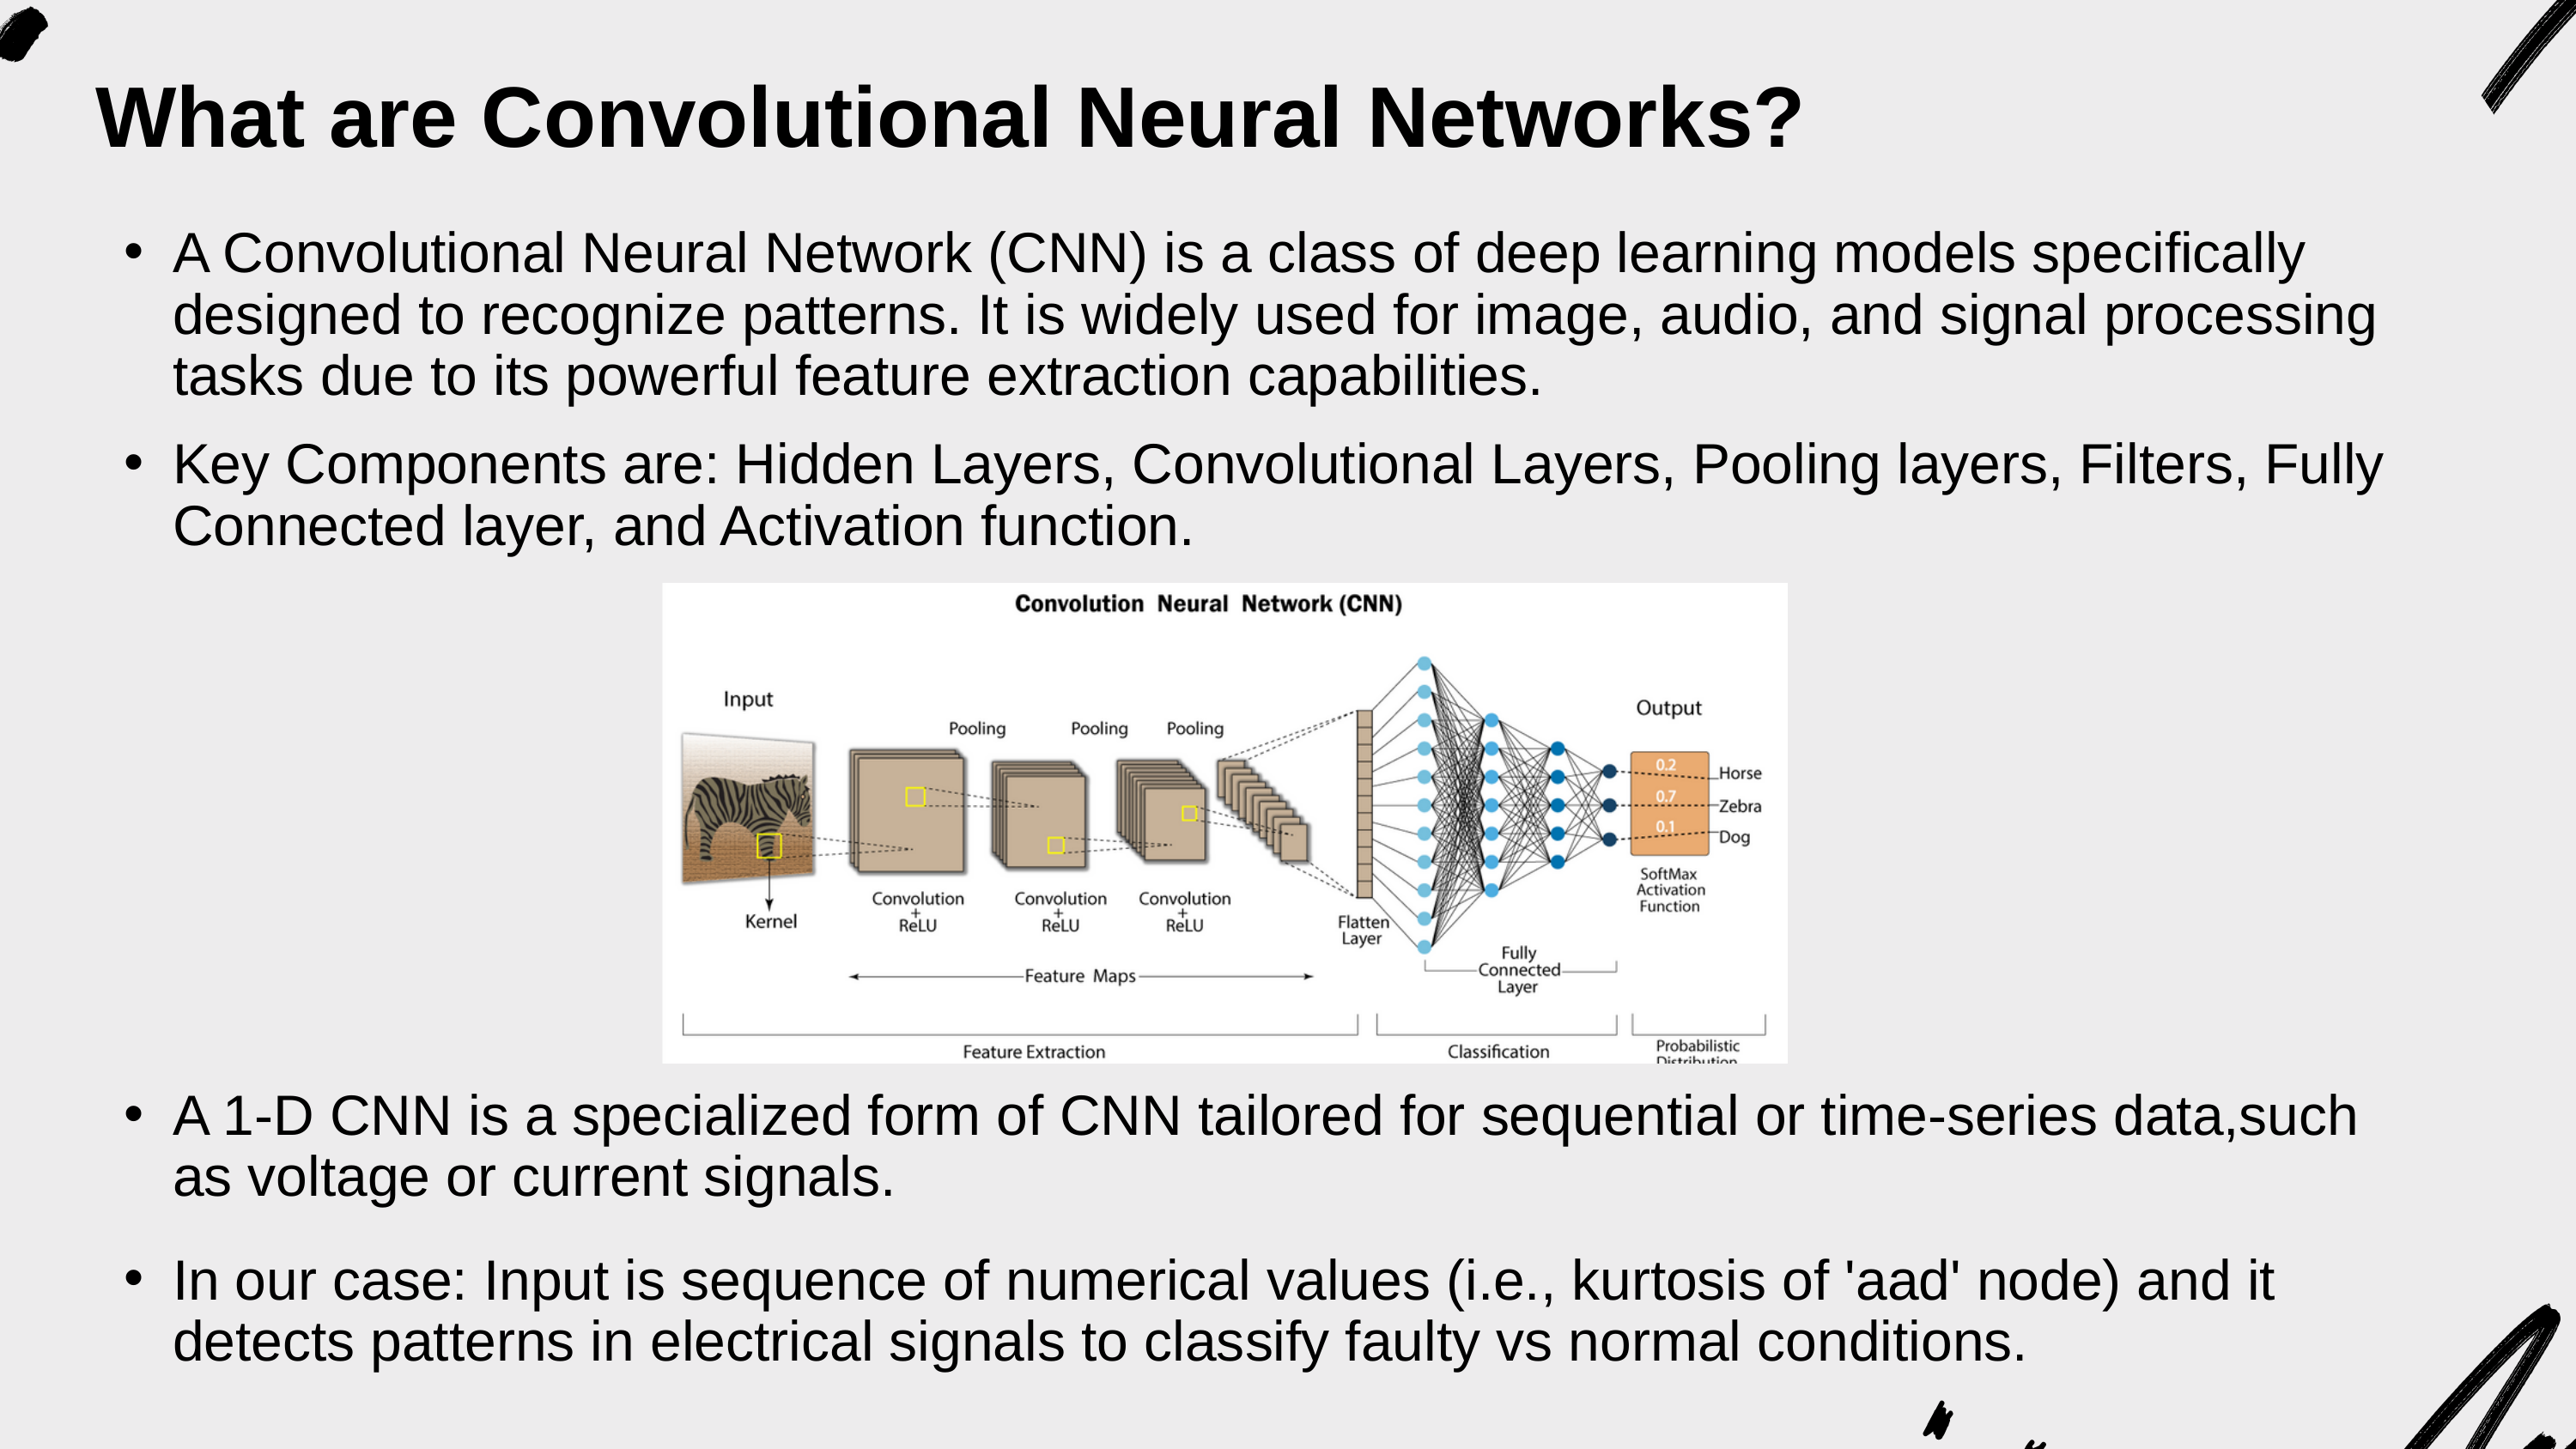

What are Convolutional Neural Networks?
A Convolutional Neural Network (CNN) is a class of deep learning models specifically designed to recognize patterns. It is widely used for image, audio, and signal processing tasks due to its powerful feature extraction capabilities.
Key Components are: Hidden Layers, Convolutional Layers, Pooling layers, Filters, Fully Connected layer, and Activation function.

A 1-D CNN is a specialized form of CNN tailored for sequential or time-series data,such as voltage or current signals.
In our case: Input is sequence of numerical values (i.e., kurtosis of 'aad' node) and it detects patterns in electrical signals to classify faulty vs normal conditions.